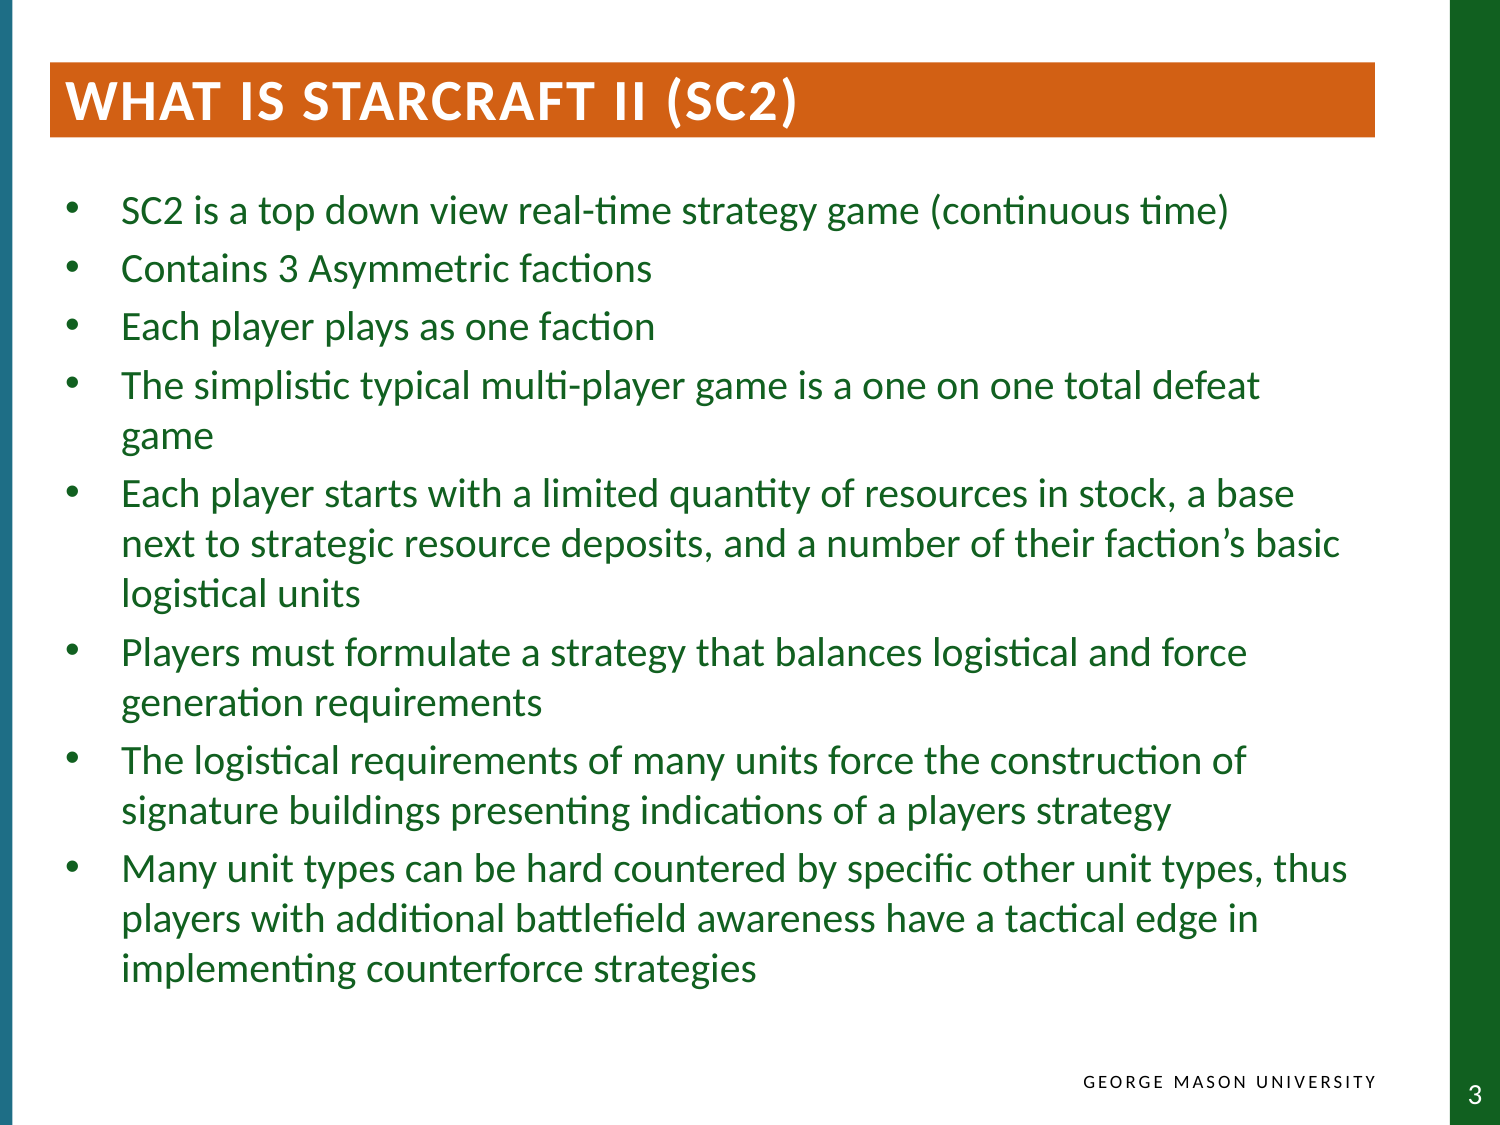

What is StarCraft II (SC2)
SC2 is a top down view real-time strategy game (continuous time)
Contains 3 Asymmetric factions
Each player plays as one faction
The simplistic typical multi-player game is a one on one total defeat game
Each player starts with a limited quantity of resources in stock, a base next to strategic resource deposits, and a number of their faction’s basic logistical units
Players must formulate a strategy that balances logistical and force generation requirements
The logistical requirements of many units force the construction of signature buildings presenting indications of a players strategy
Many unit types can be hard countered by specific other unit types, thus players with additional battlefield awareness have a tactical edge in implementing counterforce strategies